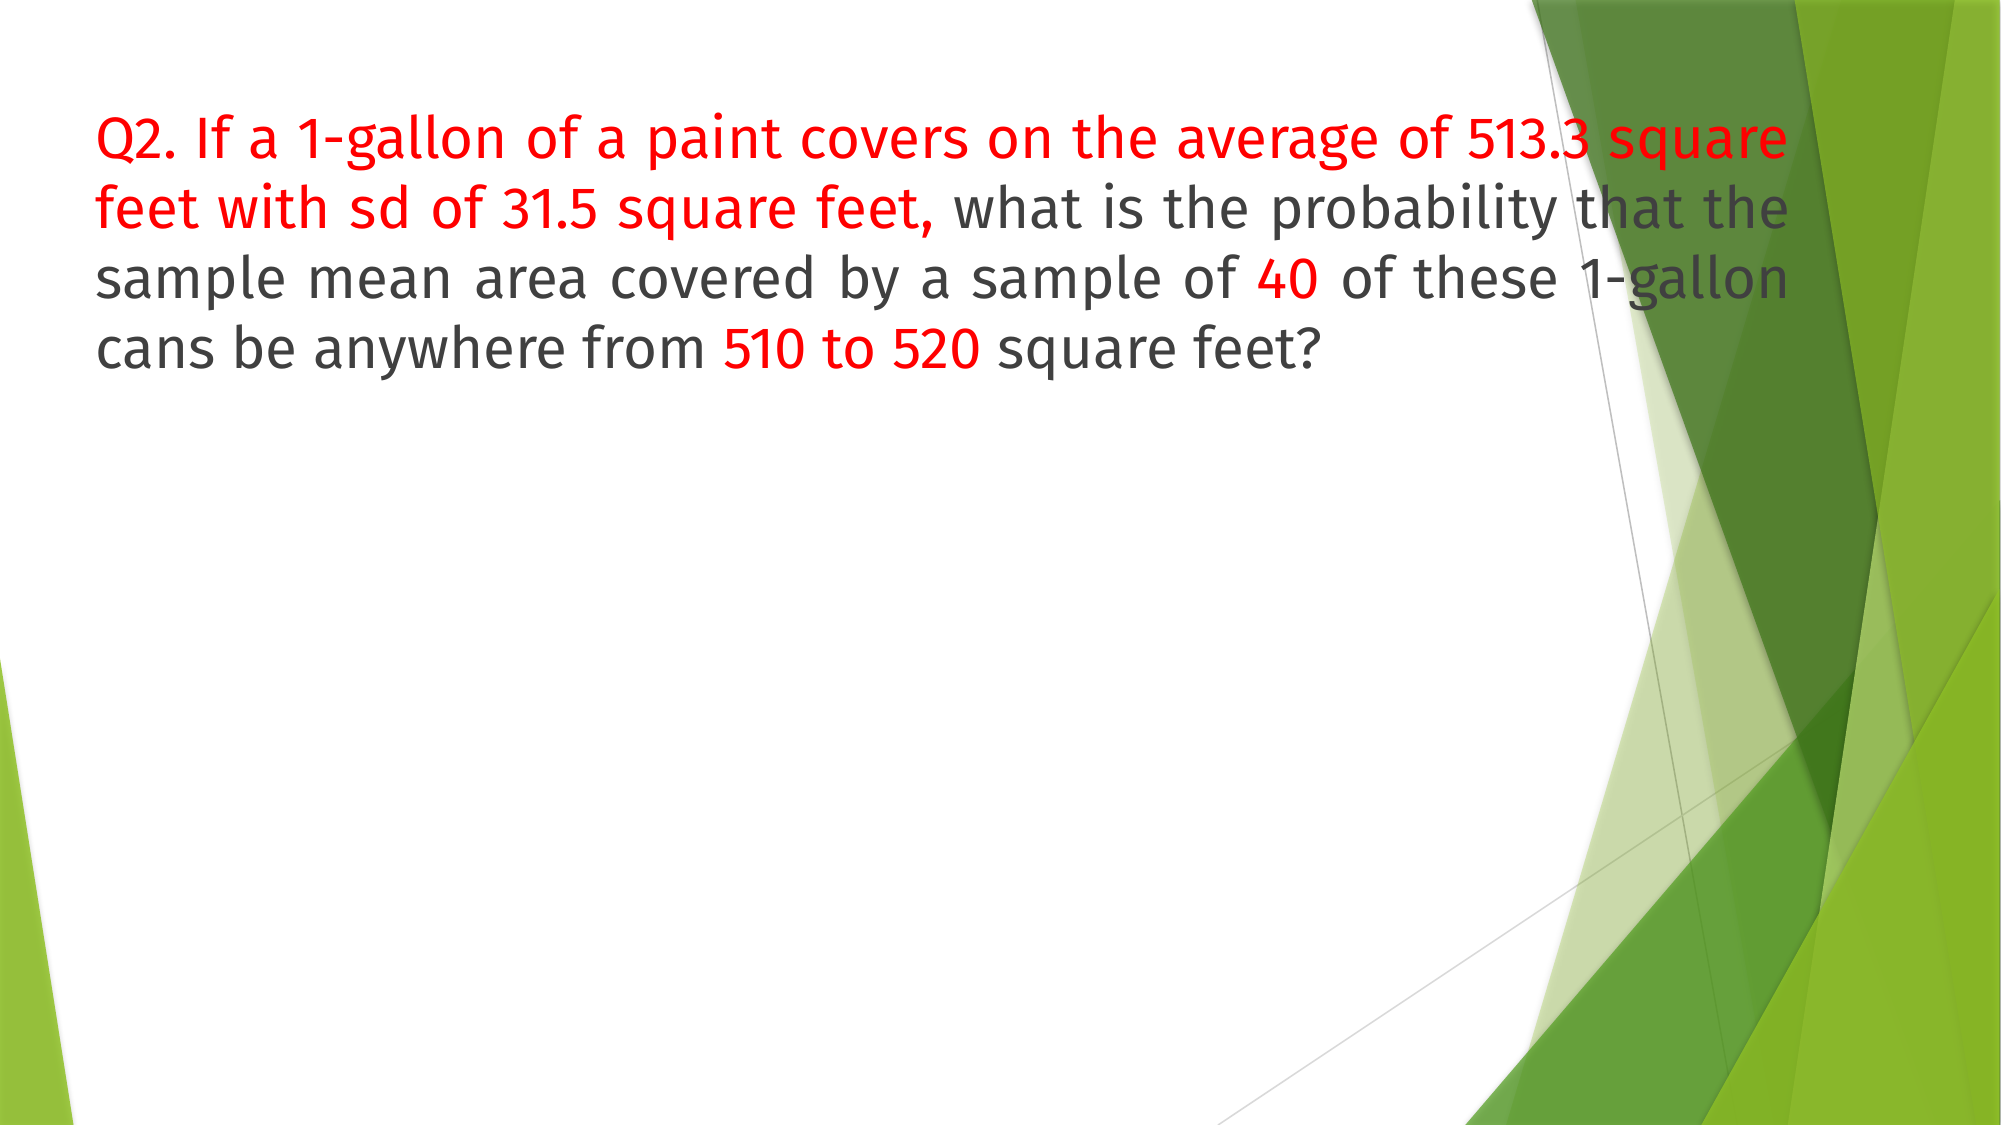

Q2. If a 1-gallon of a paint covers on the average of 513.3 square feet with sd of 31.5 square feet, what is the probability that the sample mean area covered by a sample of 40 of these 1-gallon cans be anywhere from 510 to 520 square feet?